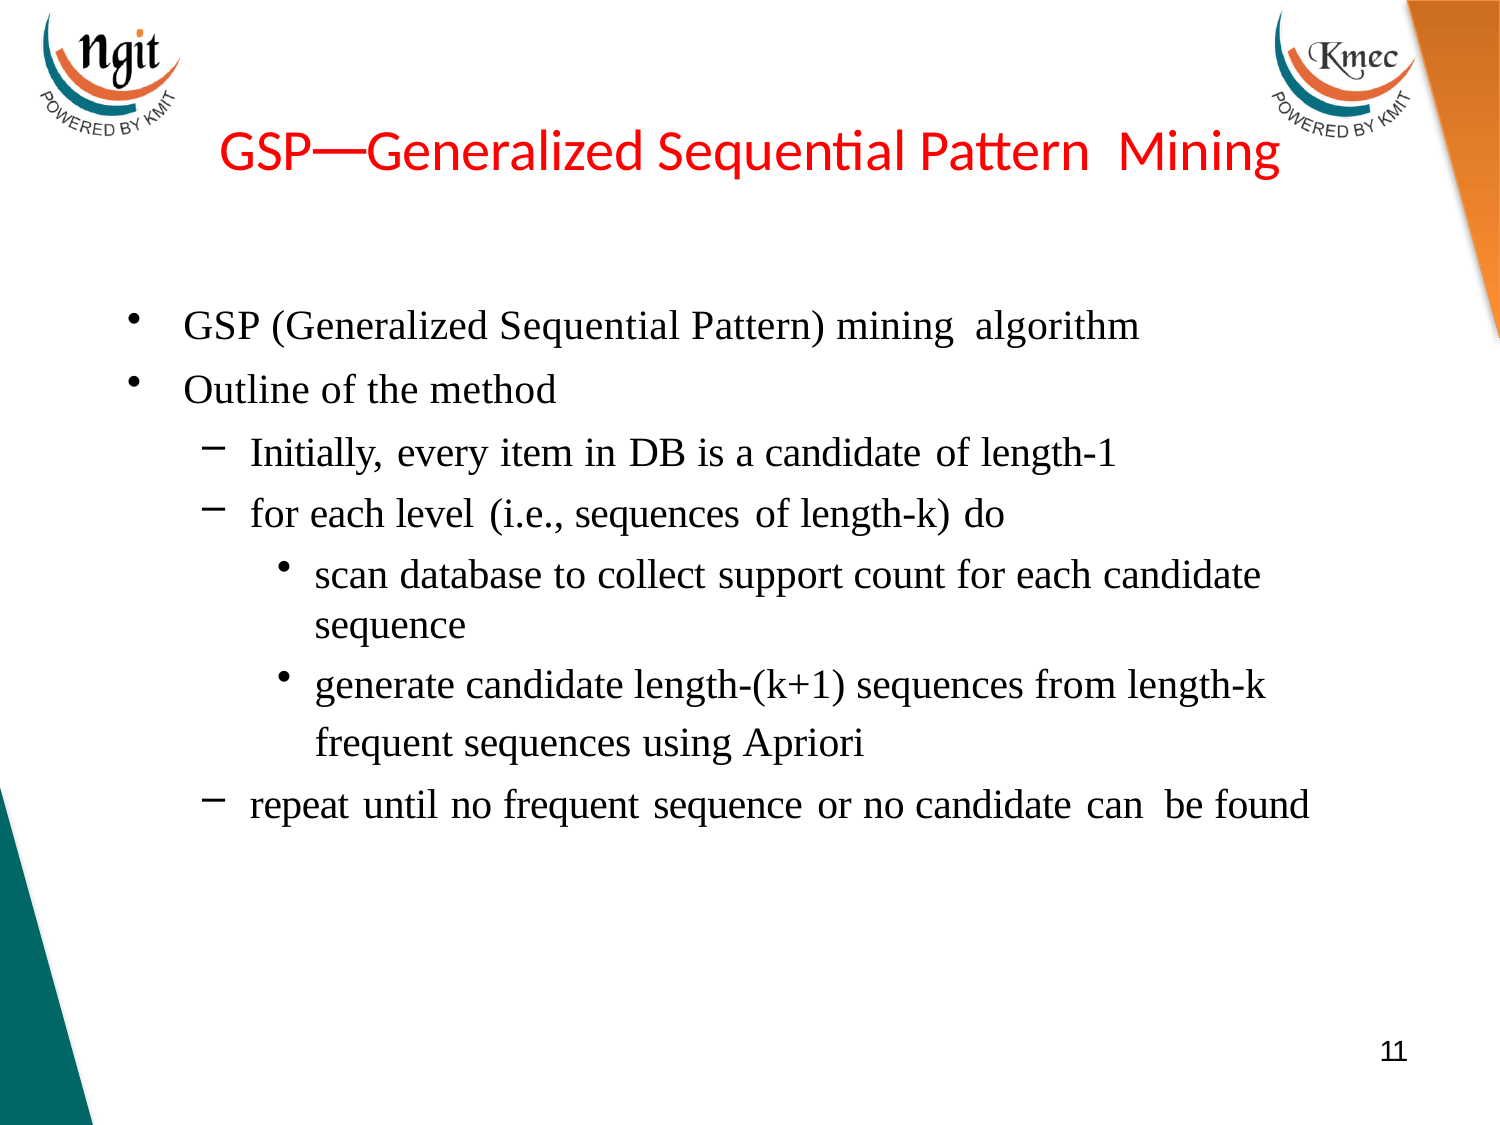

# GSP—Generalized Sequential Pattern  Mining
GSP (Generalized Sequential Pattern) mining  algorithm
Outline of the method
Initially, every item in DB is a candidate of length-1
for each level (i.e., sequences of length-k) do
scan database to collect support count for each candidate  sequence
generate candidate length-(k+1) sequences from length-k  frequent sequences using Apriori
repeat until no frequent sequence or no candidate can  be found
11